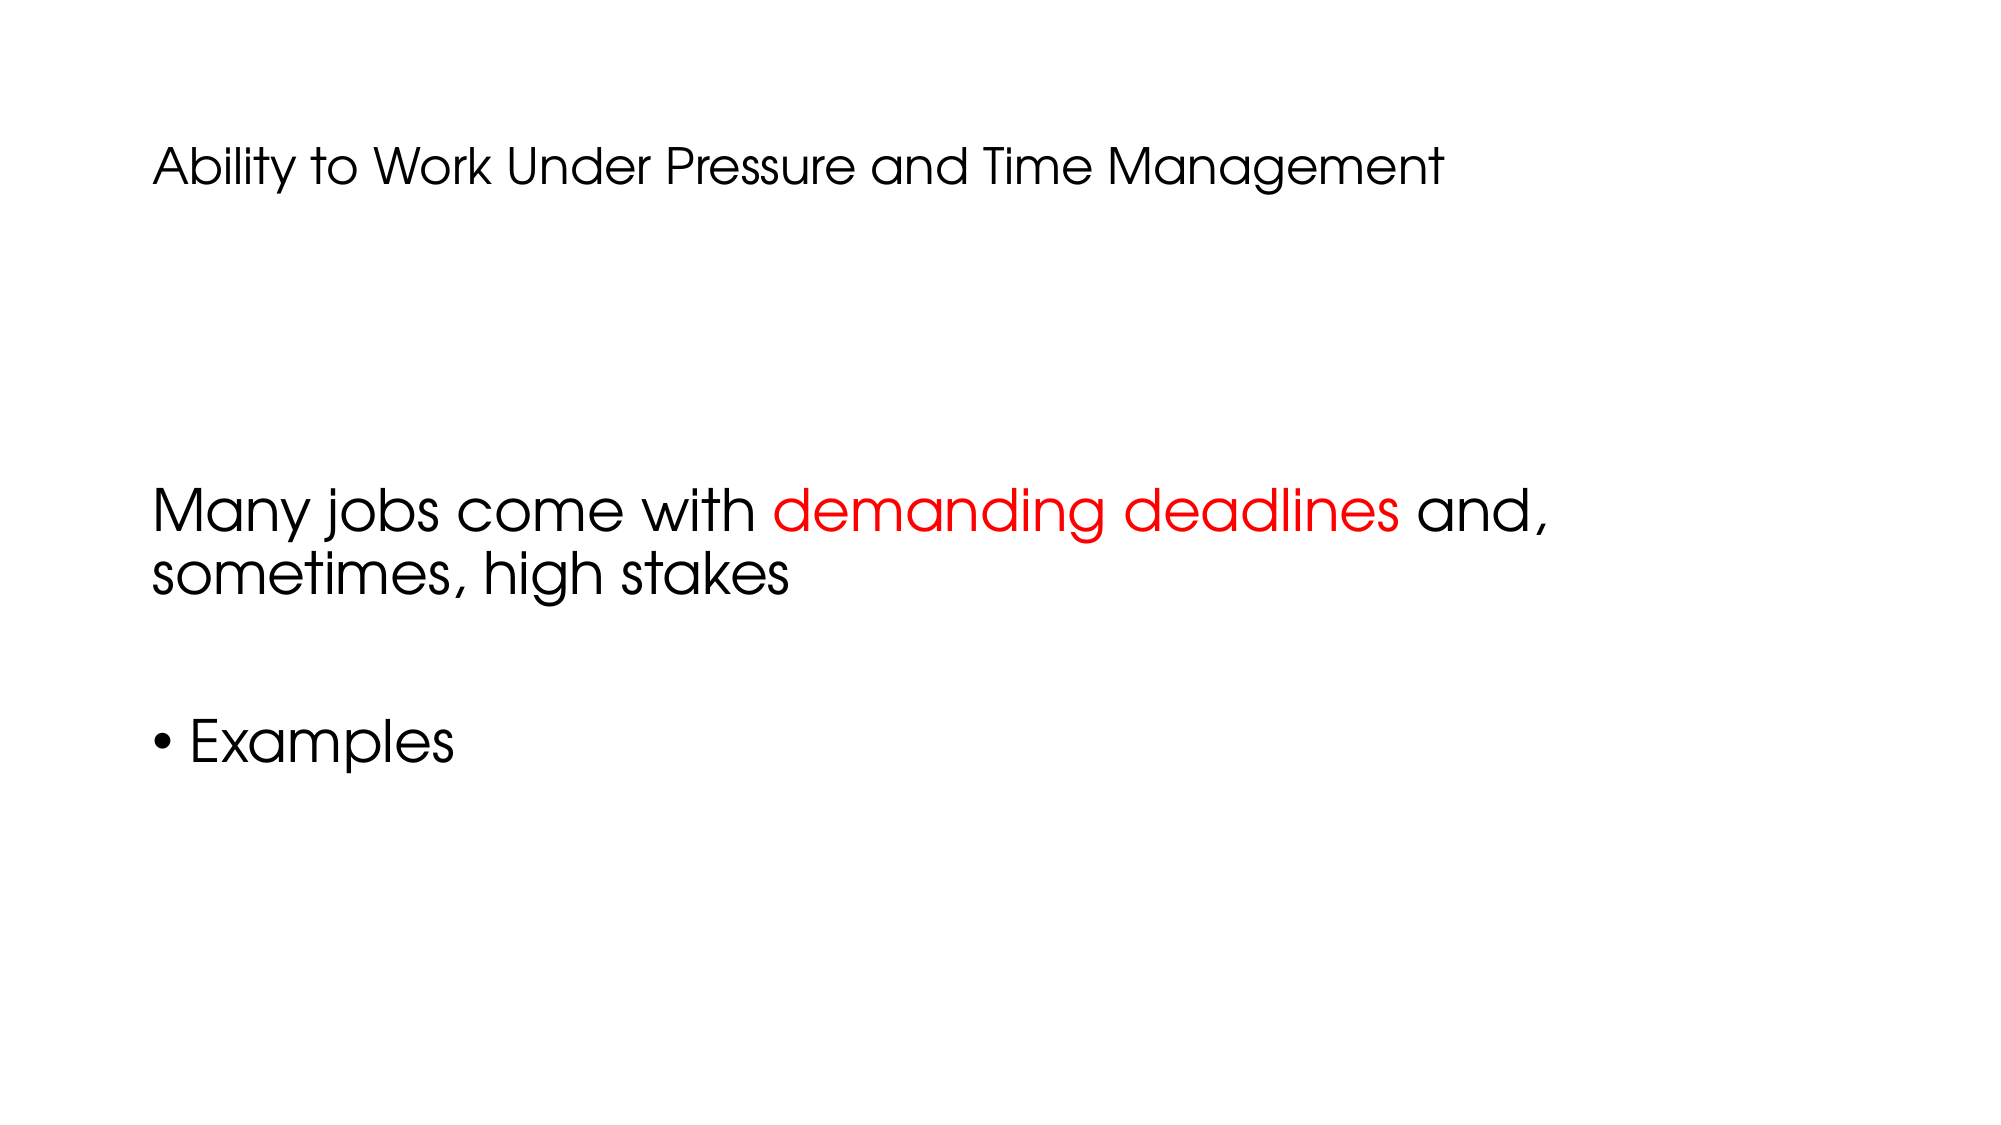

# Ability to Work Under Pressure and Time Management

Many jobs come with demanding deadlines and, sometimes, high stakes

Examples